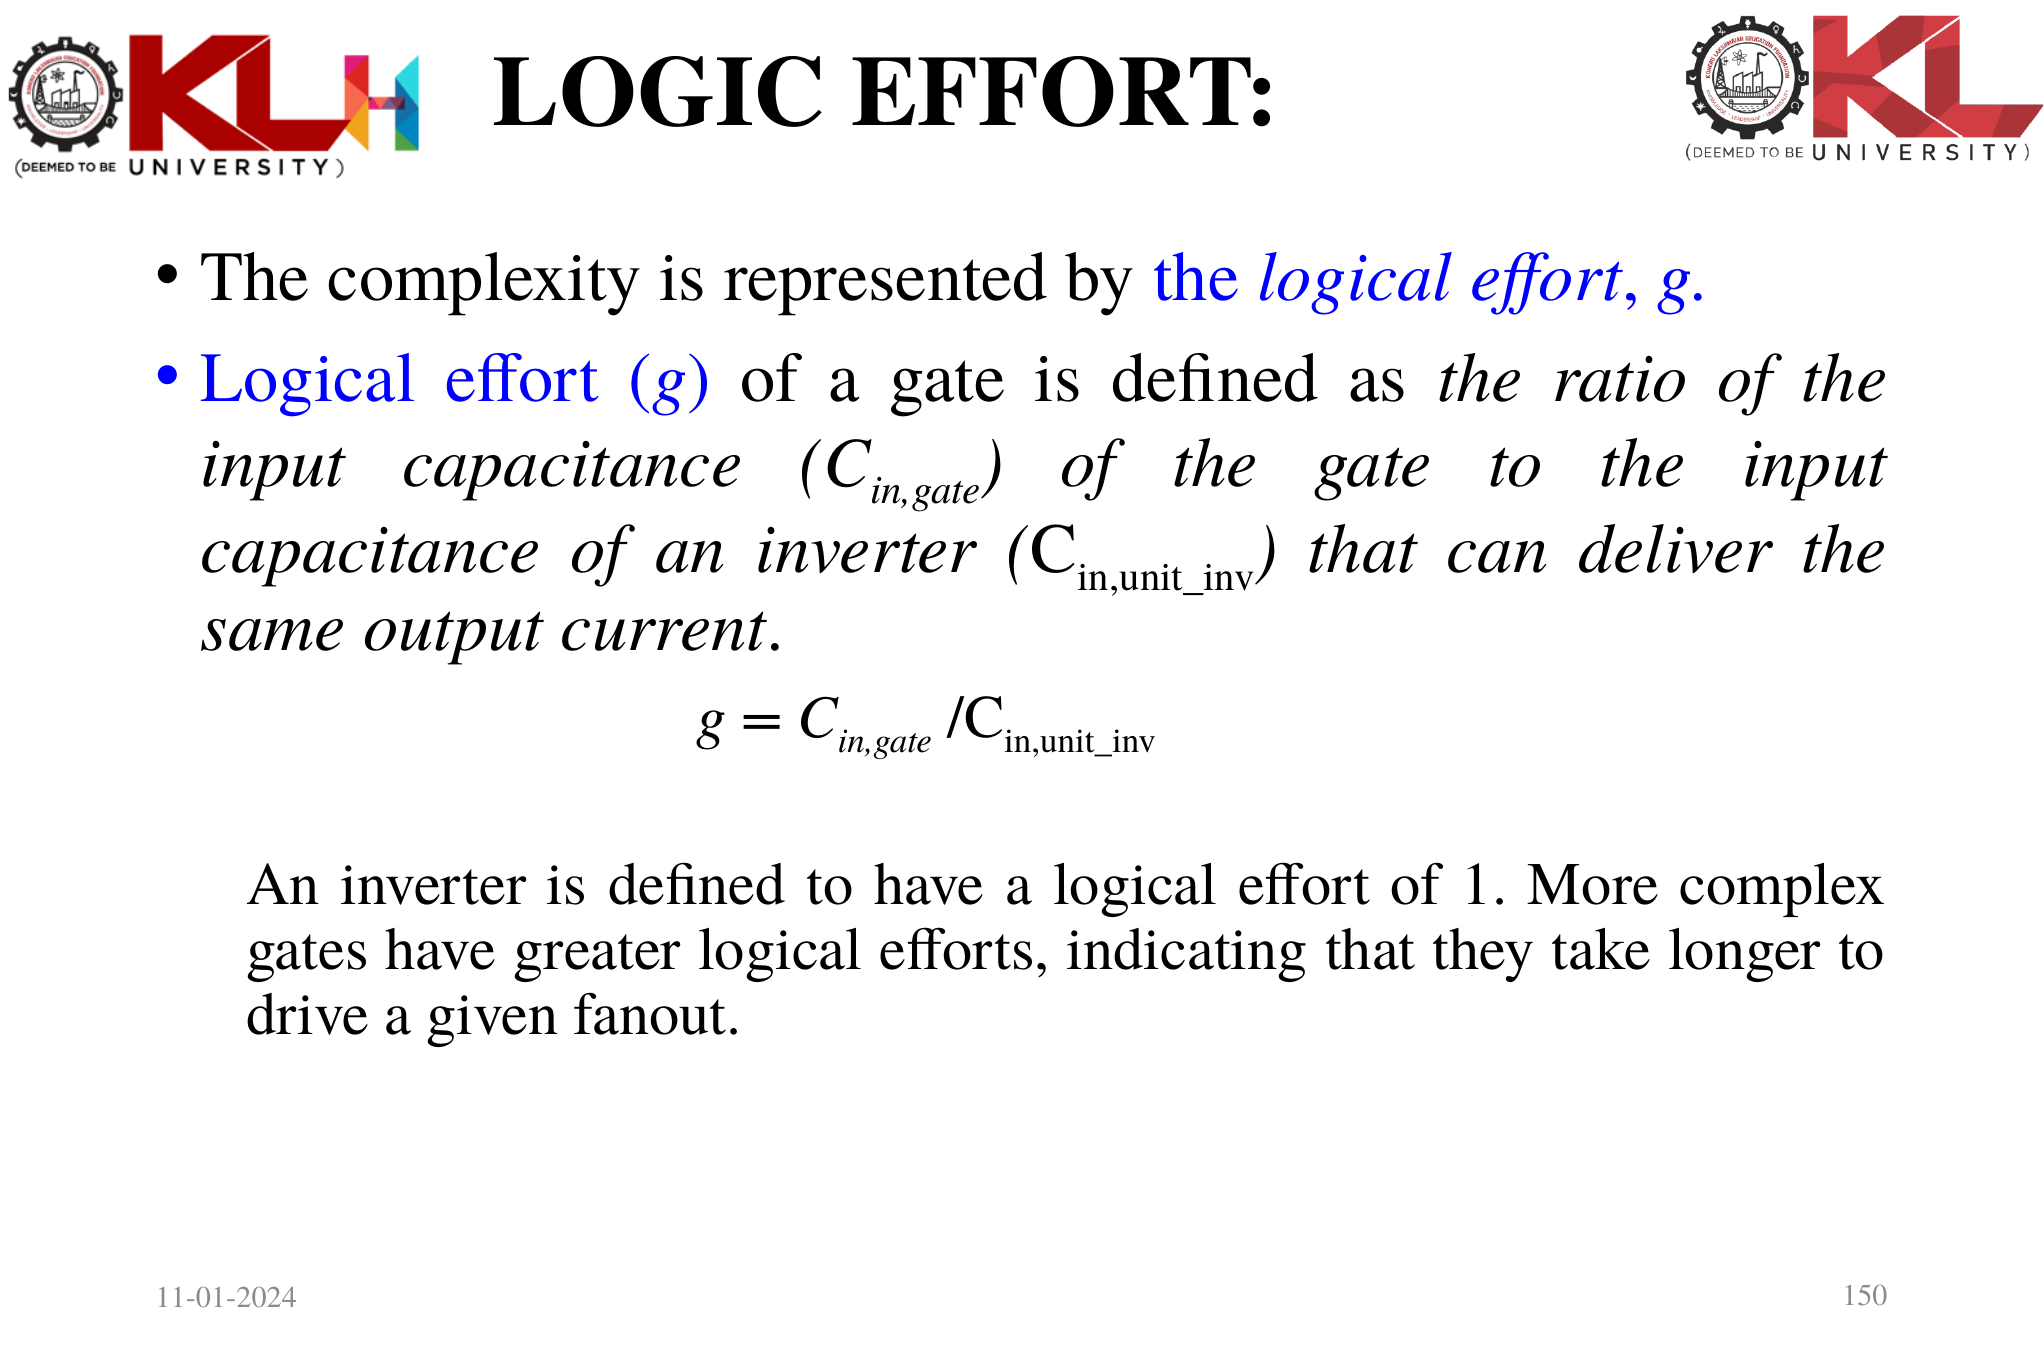

# LOGIC EFFORT:
The complexity is represented by the logical effort, g.
Logical effort (g) of a gate is defined as the ratio of the input capacitance (Cin,gate) of the gate to the input capacitance of an inverter (Cin,unit_inv) that can deliver the same output current.
			g = Cin,gate /Cin,unit_inv

An inverter is defined to have a logical effort of 1. More complex gates have greater logical efforts, indicating that they take longer to drive a given fanout.

11-01-2024
150